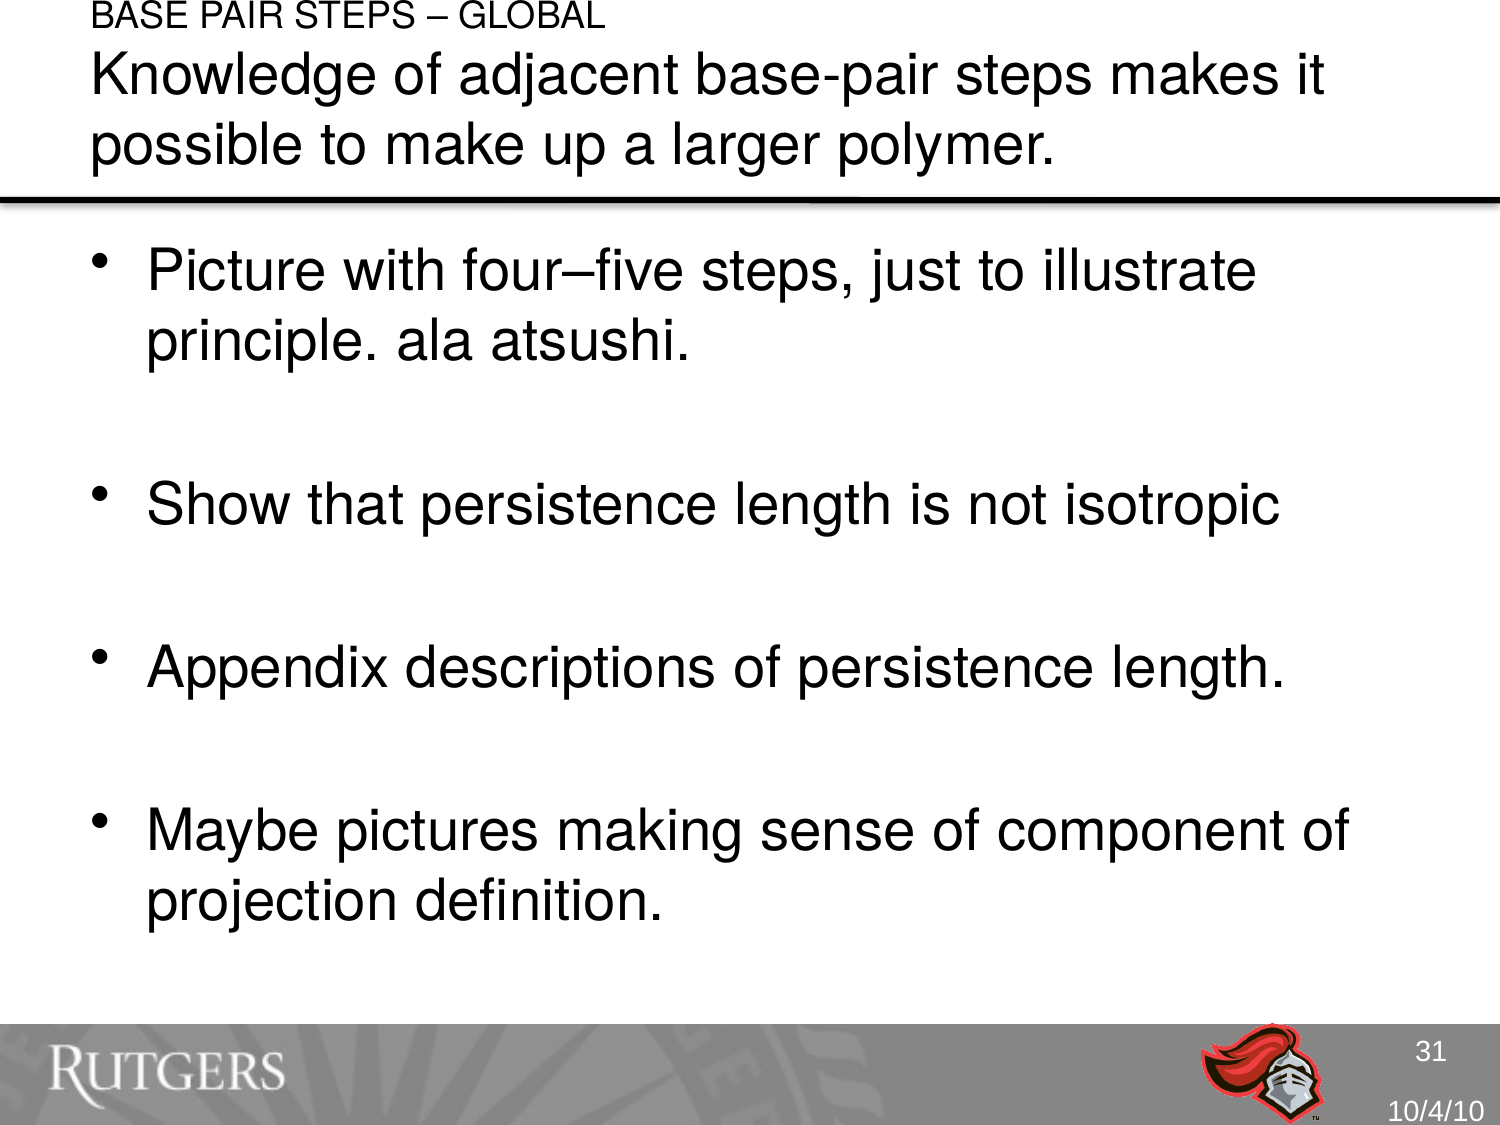

# BASE PAIR STEPS – GLOBAL Knowledge of adjacent base-pair steps makes it possible to make up a larger polymer.
Picture with four–five steps, just to illustrate principle. ala atsushi.

Show that persistence length is not isotropic

Appendix descriptions of persistence length.

Maybe pictures making sense of component of projection definition.
31
10/4/10